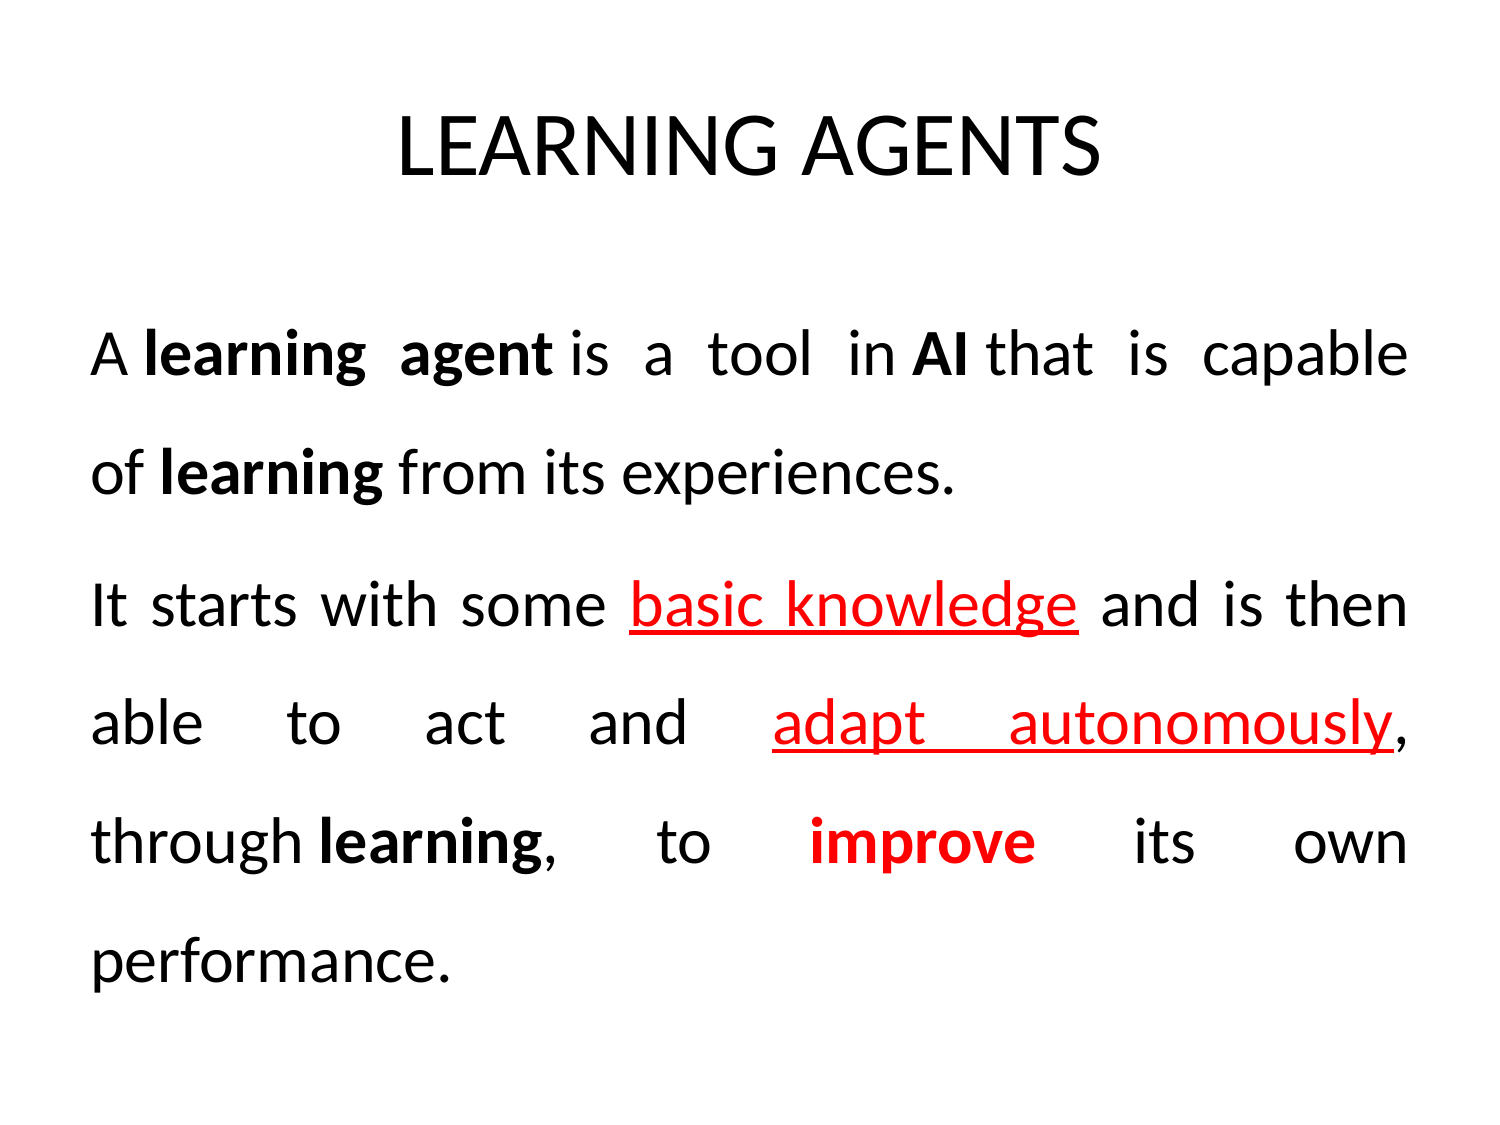

# LEARNING AGENTS
A learning agent is a tool in AI that is capable of learning from its experiences.
It starts with some basic knowledge and is then able to act and adapt autonomously, through learning, to improve its own performance.